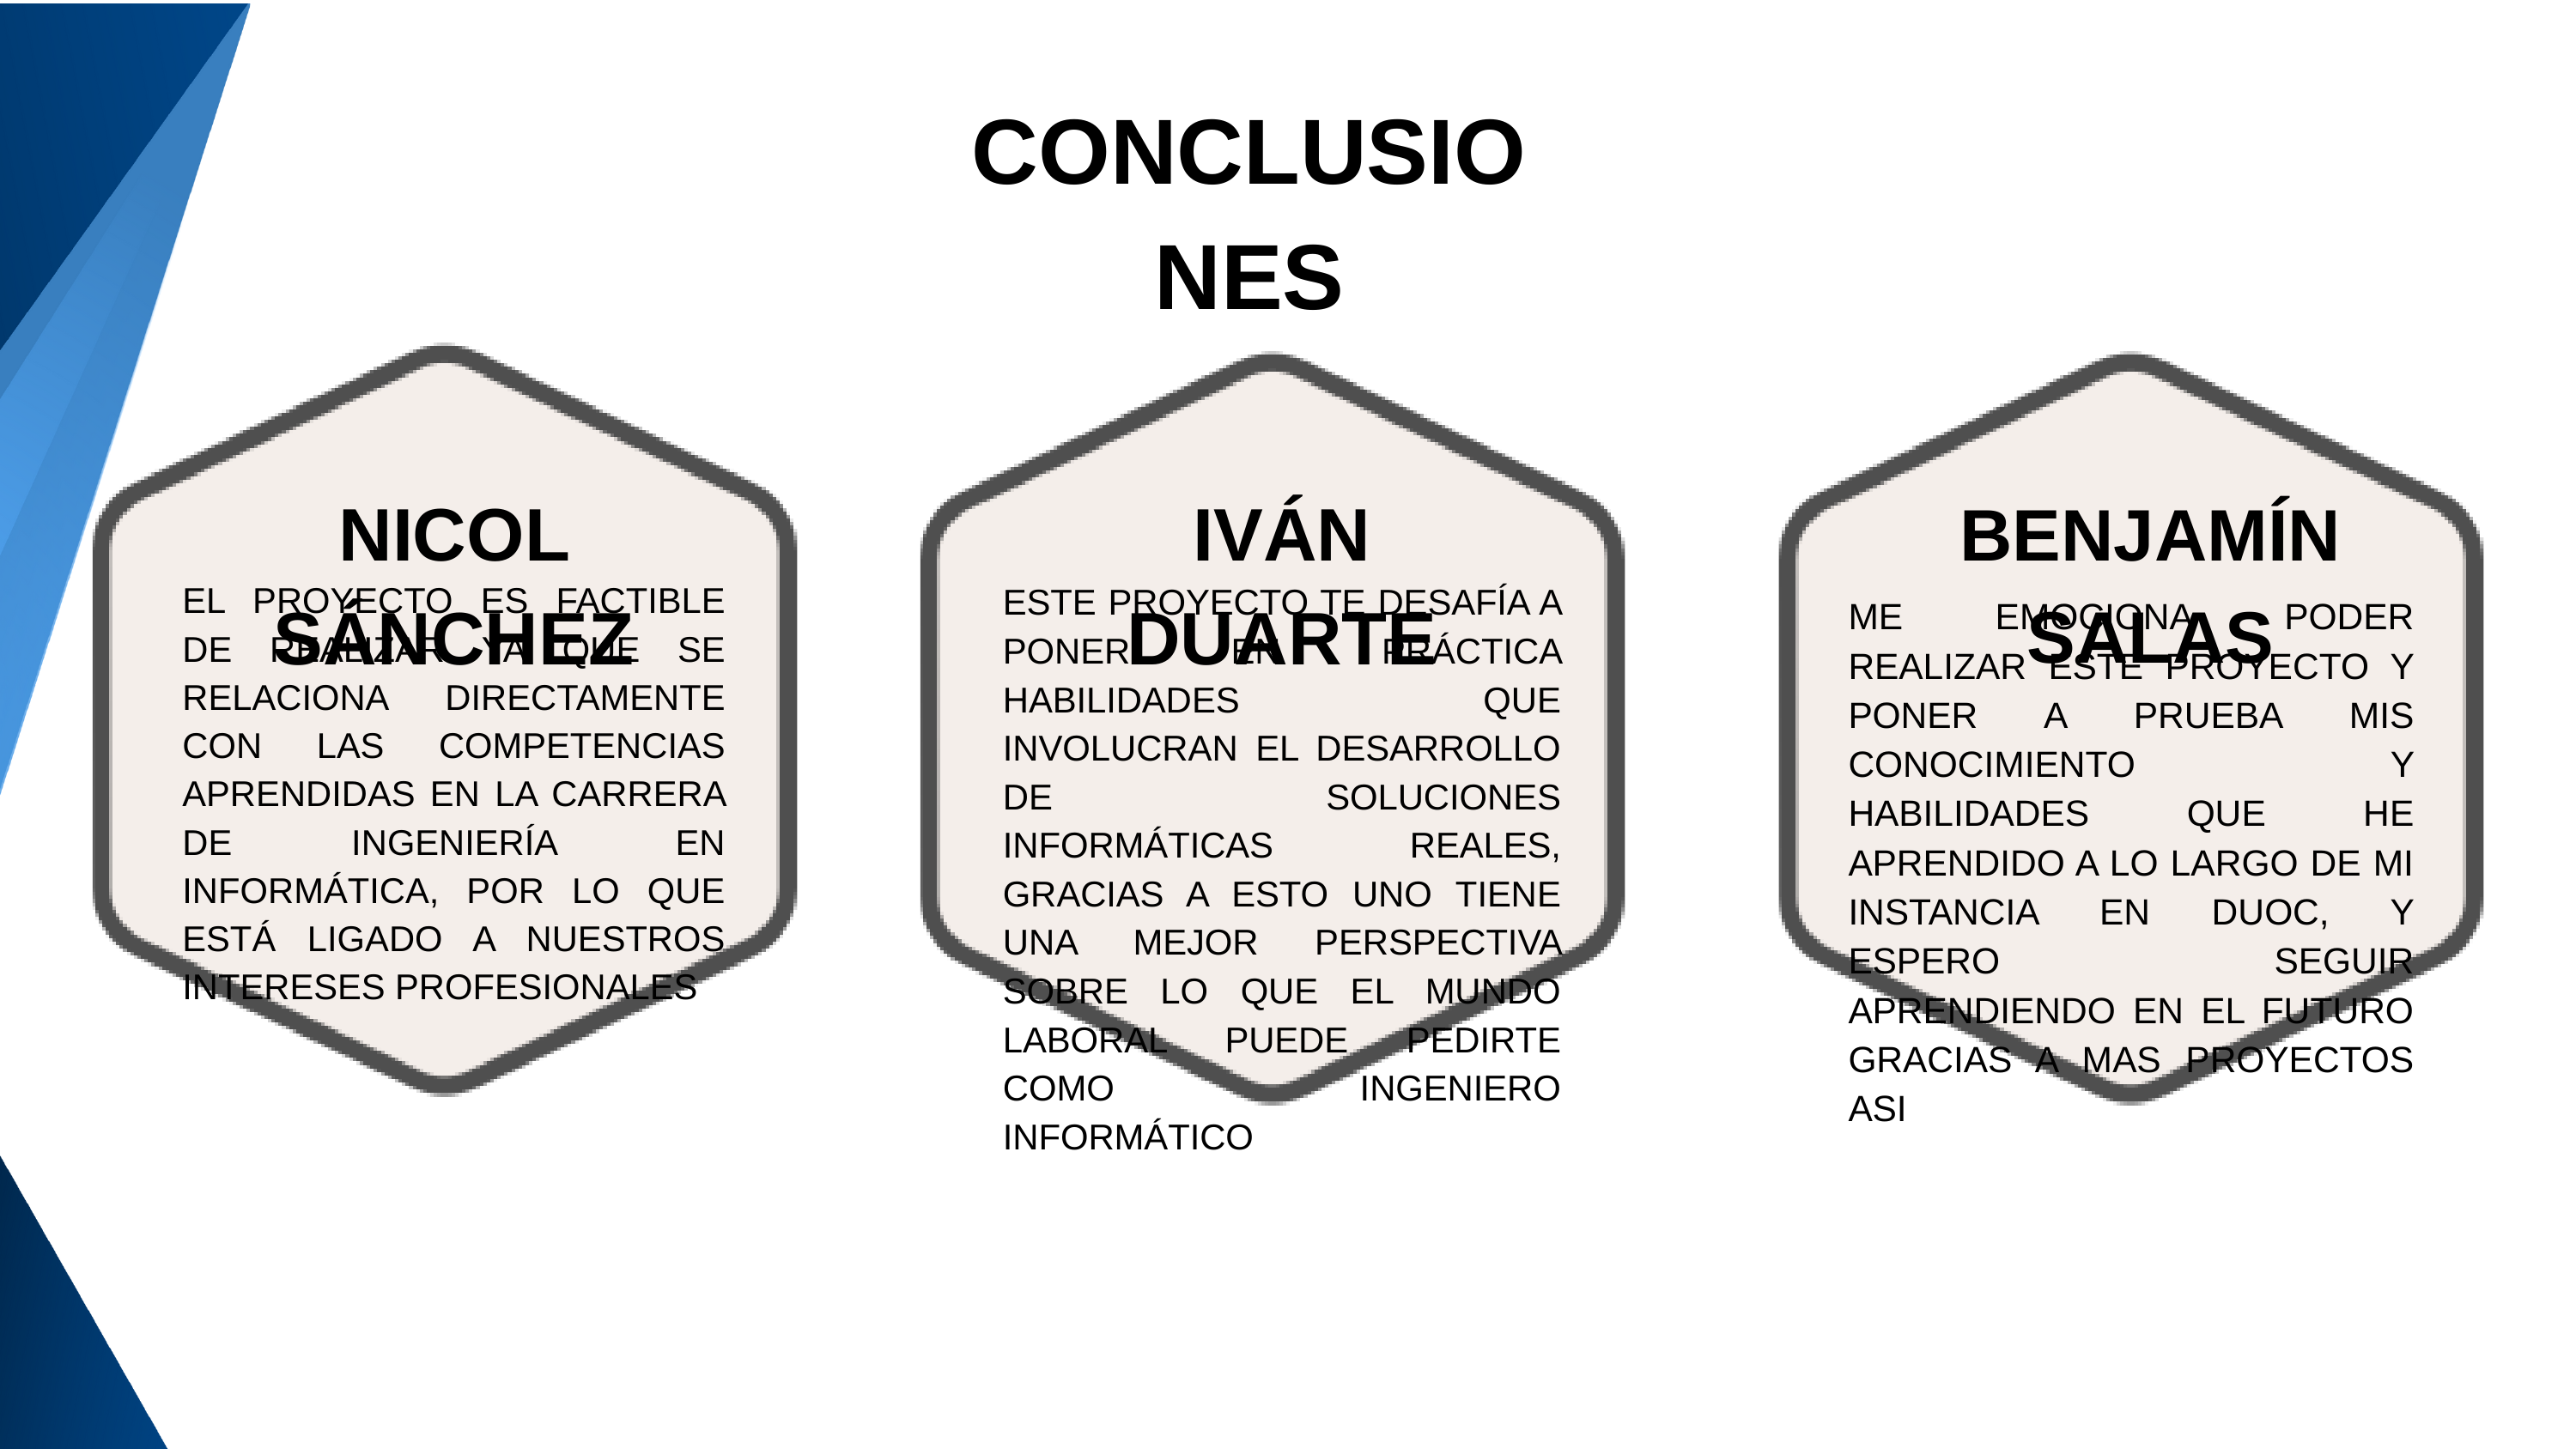

CONCLUSIONES

NICOL SÁNCHEZ
IVÁN DUARTE
BENJAMÍN SALAS
EL PROYECTO ES FACTIBLE DE REALIZAR YA QUE SE RELACIONA DIRECTAMENTE CON LAS COMPETENCIAS APRENDIDAS EN LA CARRERA DE INGENIERÍA EN INFORMÁTICA, POR LO QUE ESTÁ LIGADO A NUESTROS INTERESES PROFESIONALES
ESTE PROYECTO TE DESAFÍA A PONER EN PRÁCTICA HABILIDADES QUE INVOLUCRAN EL DESARROLLO DE SOLUCIONES INFORMÁTICAS REALES, GRACIAS A ESTO UNO TIENE UNA MEJOR PERSPECTIVA SOBRE LO QUE EL MUNDO LABORAL PUEDE PEDIRTE COMO INGENIERO INFORMÁTICO
ME EMOCIONA PODER REALIZAR ESTE PROYECTO Y PONER A PRUEBA MIS CONOCIMIENTO Y HABILIDADES QUE HE APRENDIDO A LO LARGO DE MI INSTANCIA EN DUOC, Y ESPERO SEGUIR APRENDIENDO EN EL FUTURO GRACIAS A MAS PROYECTOS ASI